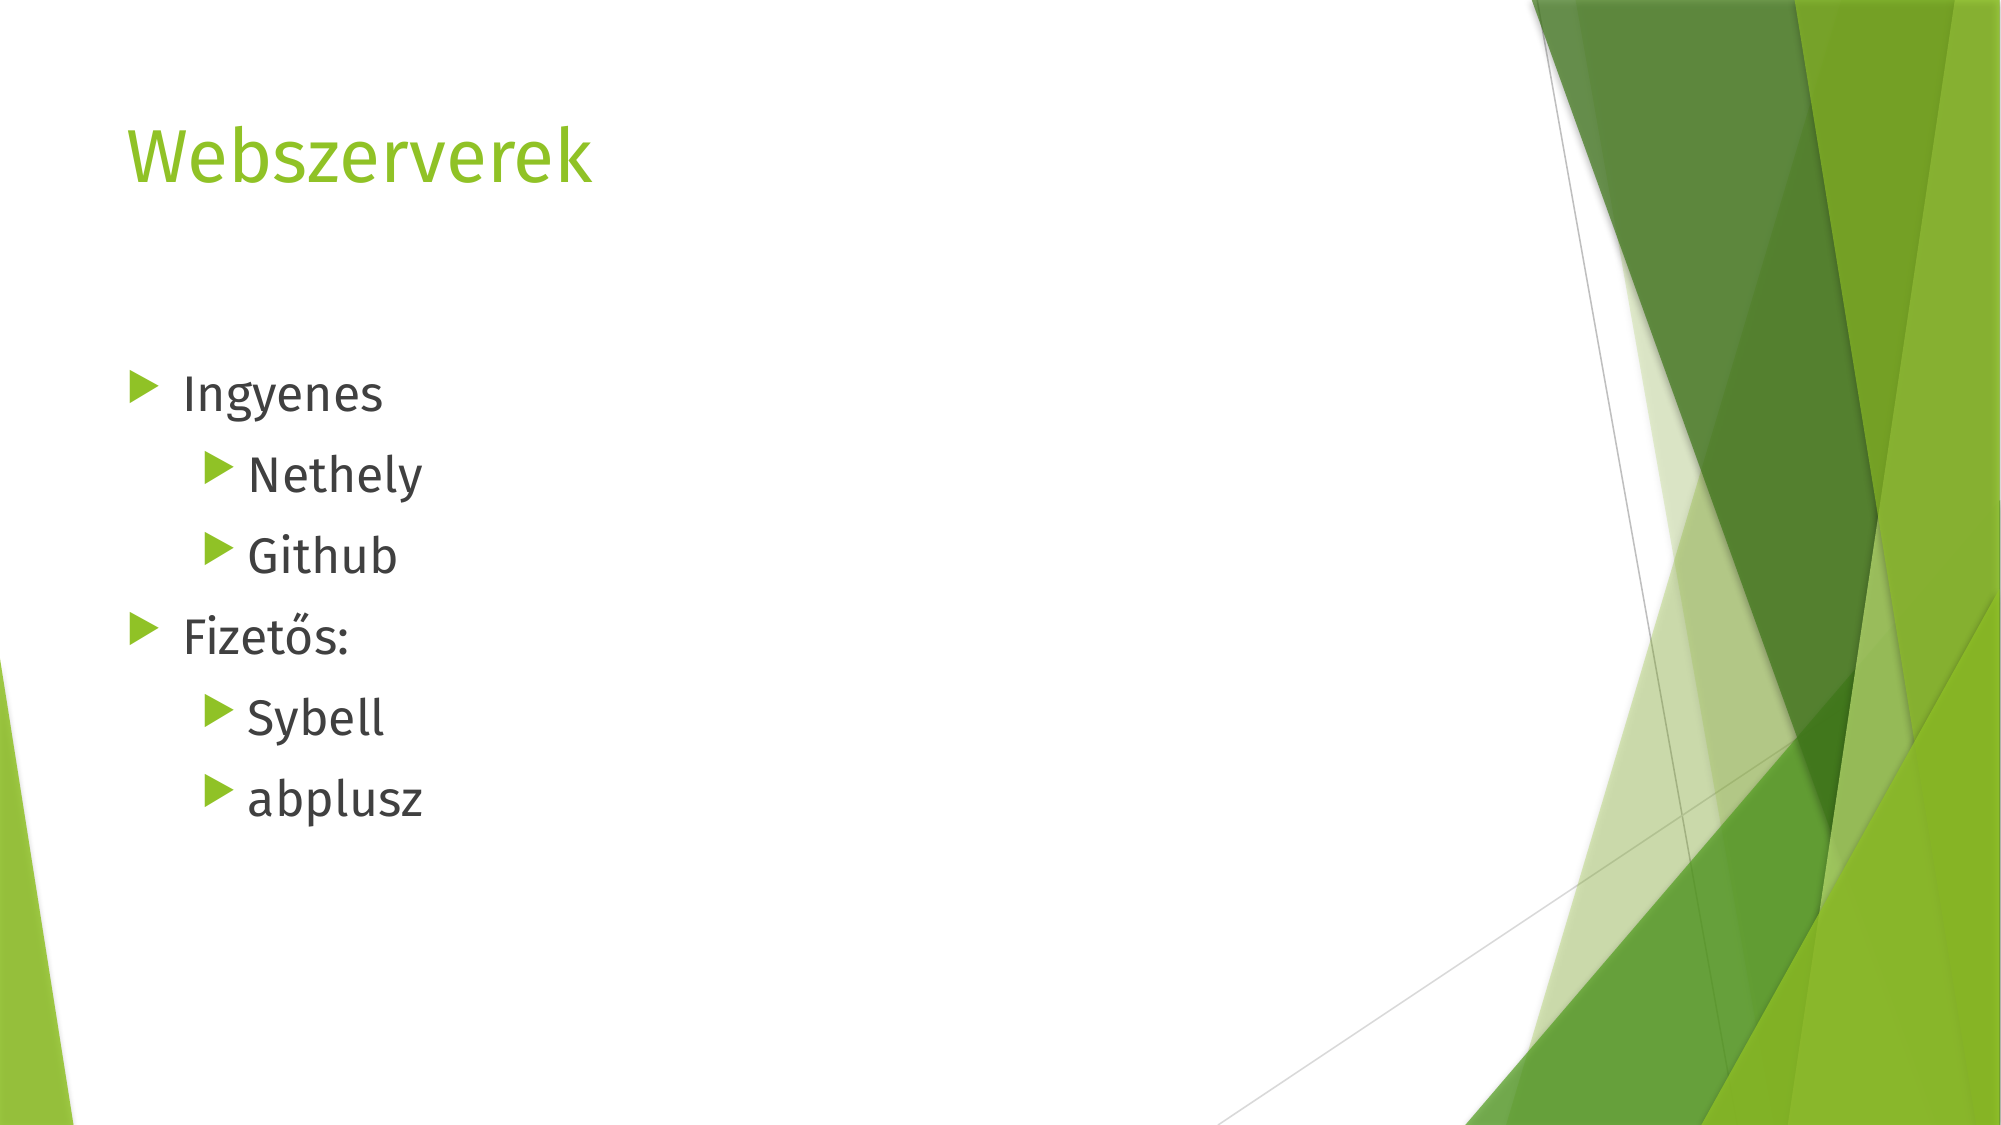

# Webszerverek
Ingyenes
Nethely
Github
Fizetős:
Sybell
abplusz